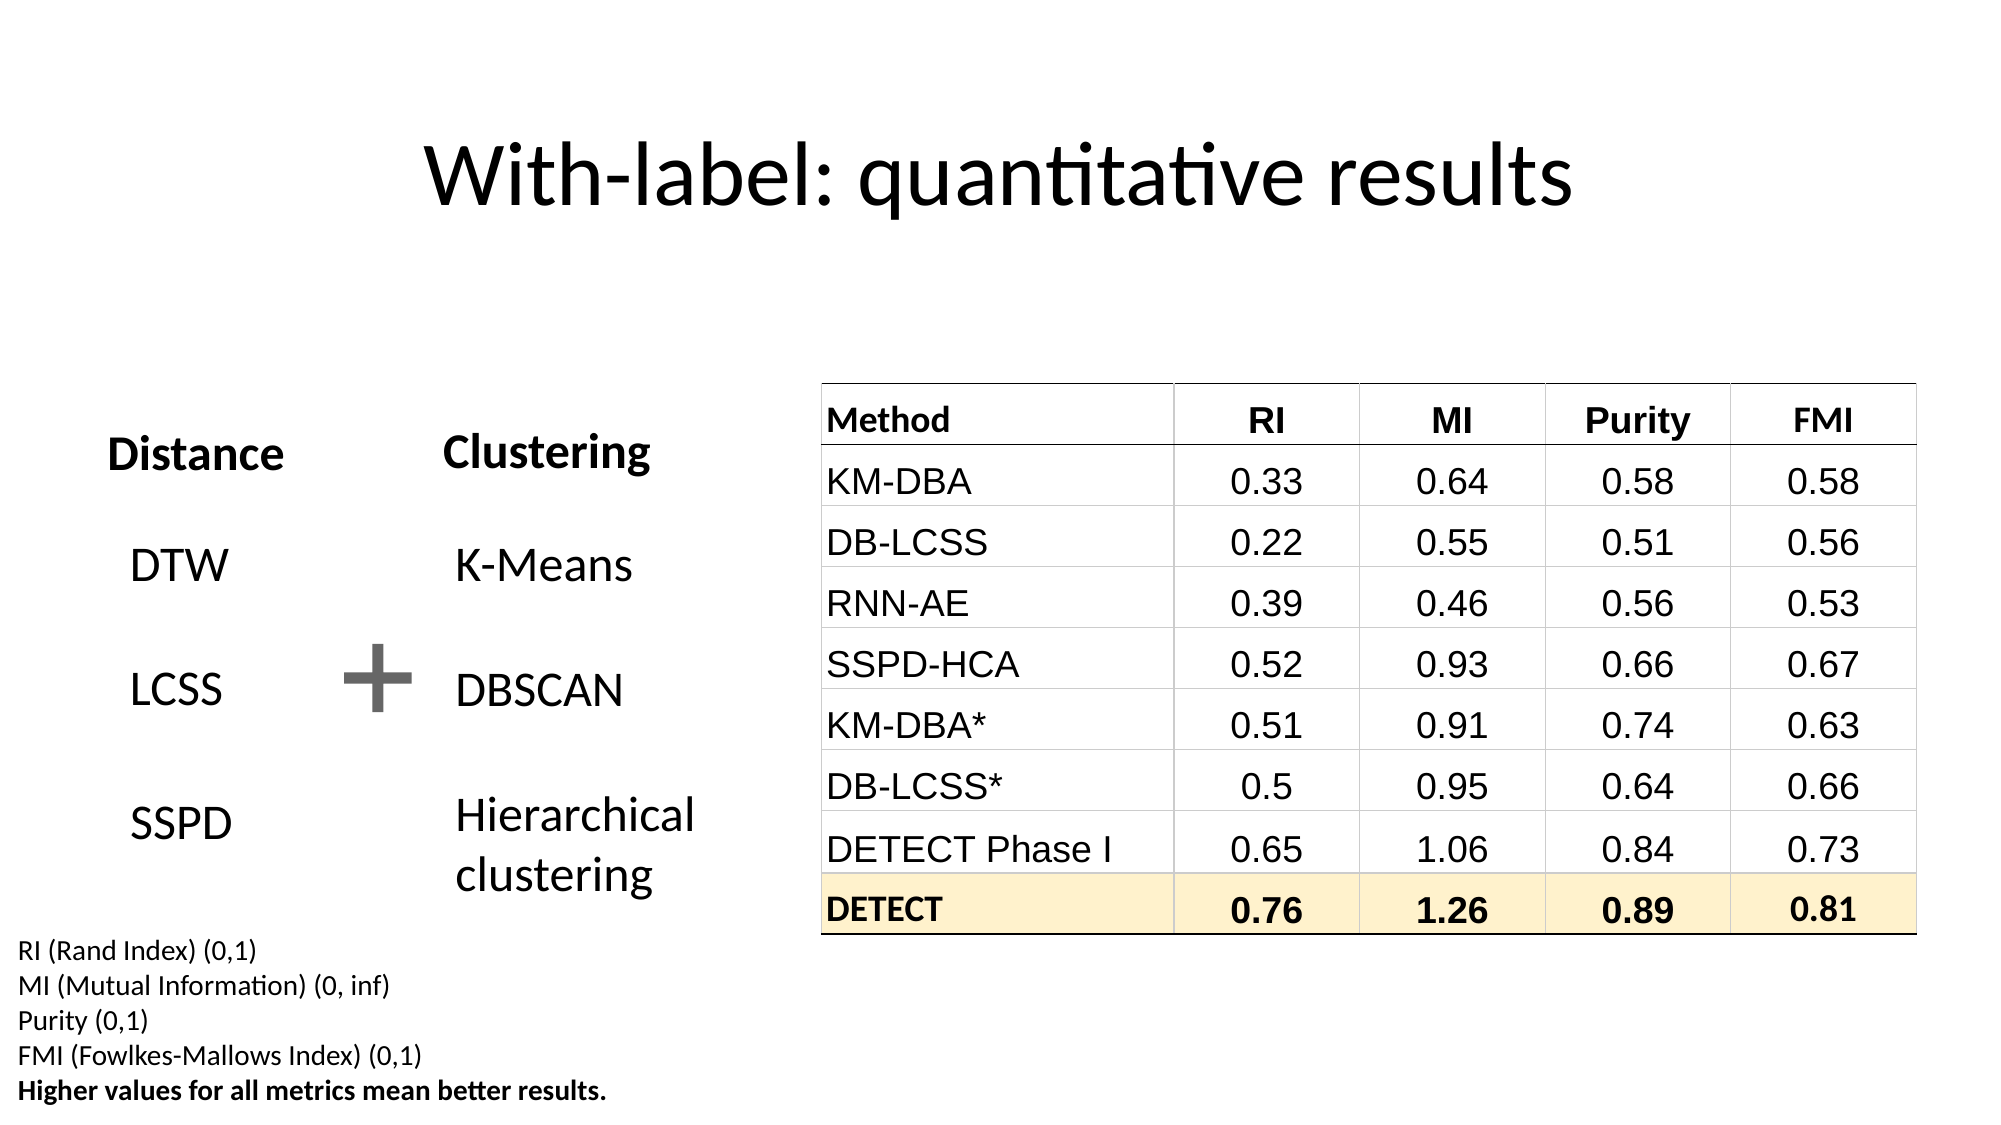

# With-label: quantitative results
| Method | RI | MI | Purity | FMI |
| --- | --- | --- | --- | --- |
| KM-DBA | 0.33 | 0.64 | 0.58 | 0.58 |
| DB-LCSS | 0.22 | 0.55 | 0.51 | 0.56 |
| RNN-AE | 0.39 | 0.46 | 0.56 | 0.53 |
| SSPD-HCA | 0.52 | 0.93 | 0.66 | 0.67 |
| KM-DBA\* | 0.51 | 0.91 | 0.74 | 0.63 |
| DB-LCSS\* | 0.5 | 0.95 | 0.64 | 0.66 |
| DETECT Phase I | 0.65 | 1.06 | 0.84 | 0.73 |
| DETECT | 0.76 | 1.26 | 0.89 | 0.81 |
Clustering
Distance
DTW
K-Means

LCSS
DBSCAN
Hierarchical clustering

SSPD
RI (Rand Index) (0,1)
MI (Mutual Information) (0, inf)
Purity (0,1)
FMI (Fowlkes-Mallows Index) (0,1)
Higher values for all metrics mean better results.